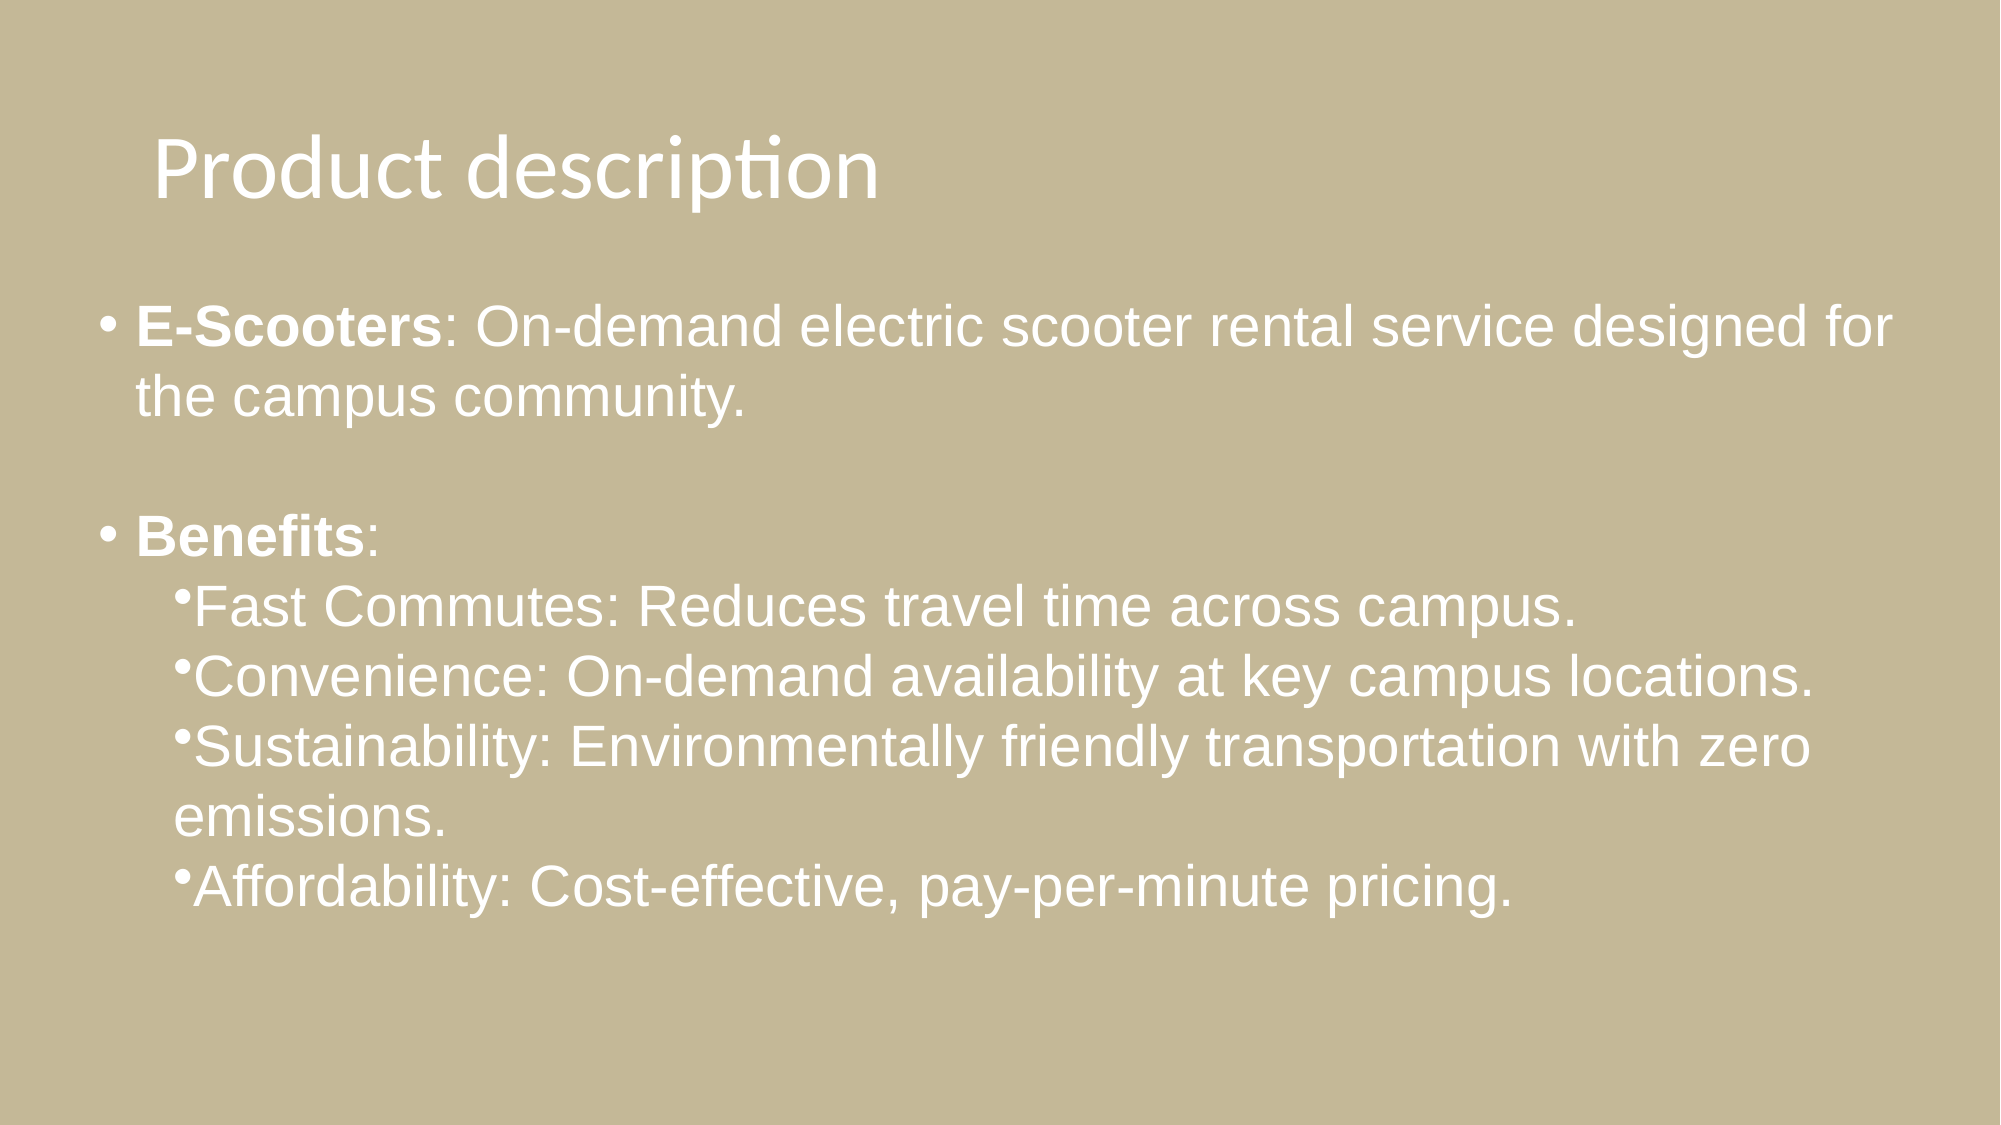

# Product description
E-Scooters: On-demand electric scooter rental service designed for the campus community.

Benefits:
Fast Commutes: Reduces travel time across campus.
Convenience: On-demand availability at key campus locations.
Sustainability: Environmentally friendly transportation with zero emissions.
Affordability: Cost-effective, pay-per-minute pricing.